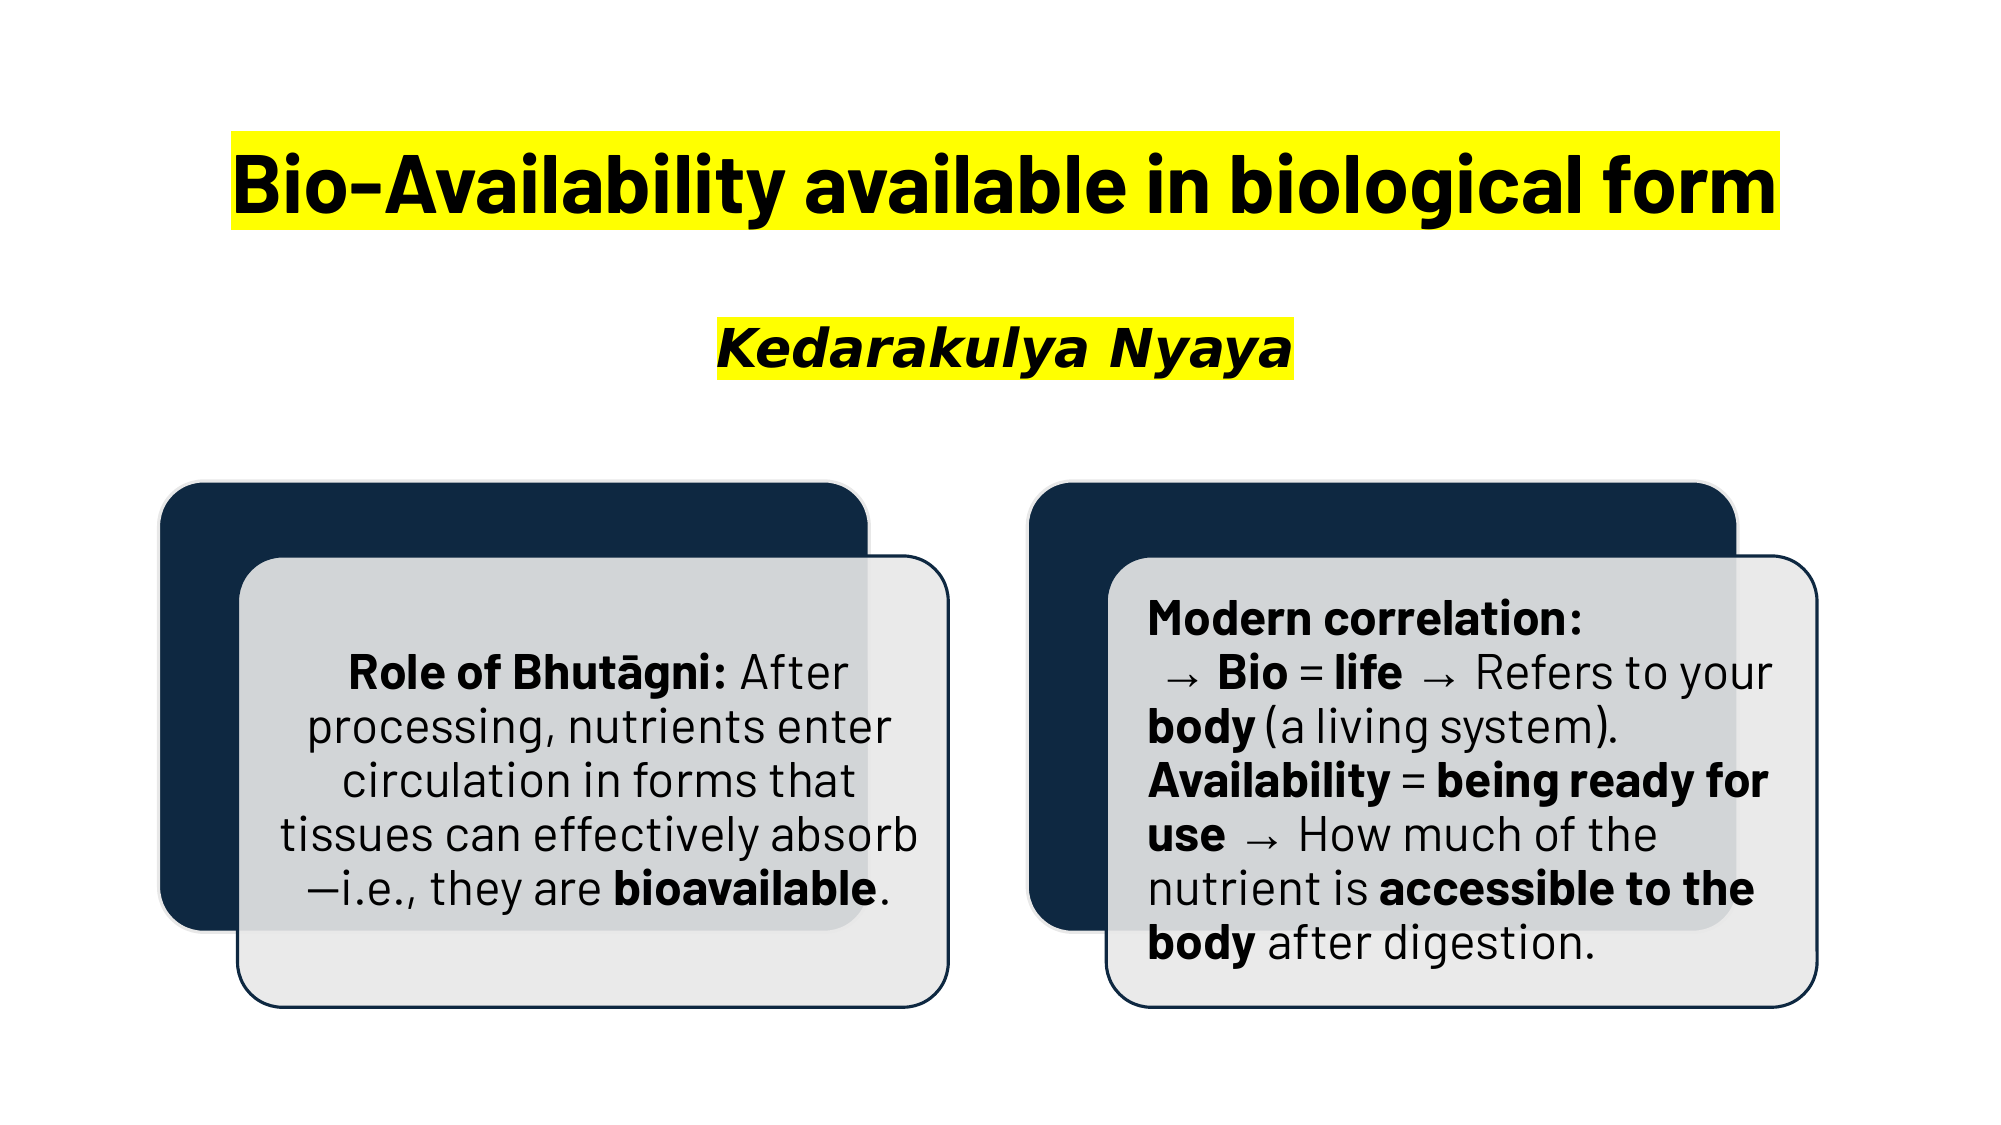

# Bio‑Availability available in biological form Kedarakulya Nyaya
Role of Bhutāgni: After processing, nutrients enter circulation in forms that tissues can effectively absorb—i.e., they are bioavailable.
Modern correlation:
 → Bio = life → Refers to your body (a living system). Availability = being ready for use → How much of the nutrient is accessible to the body after digestion.